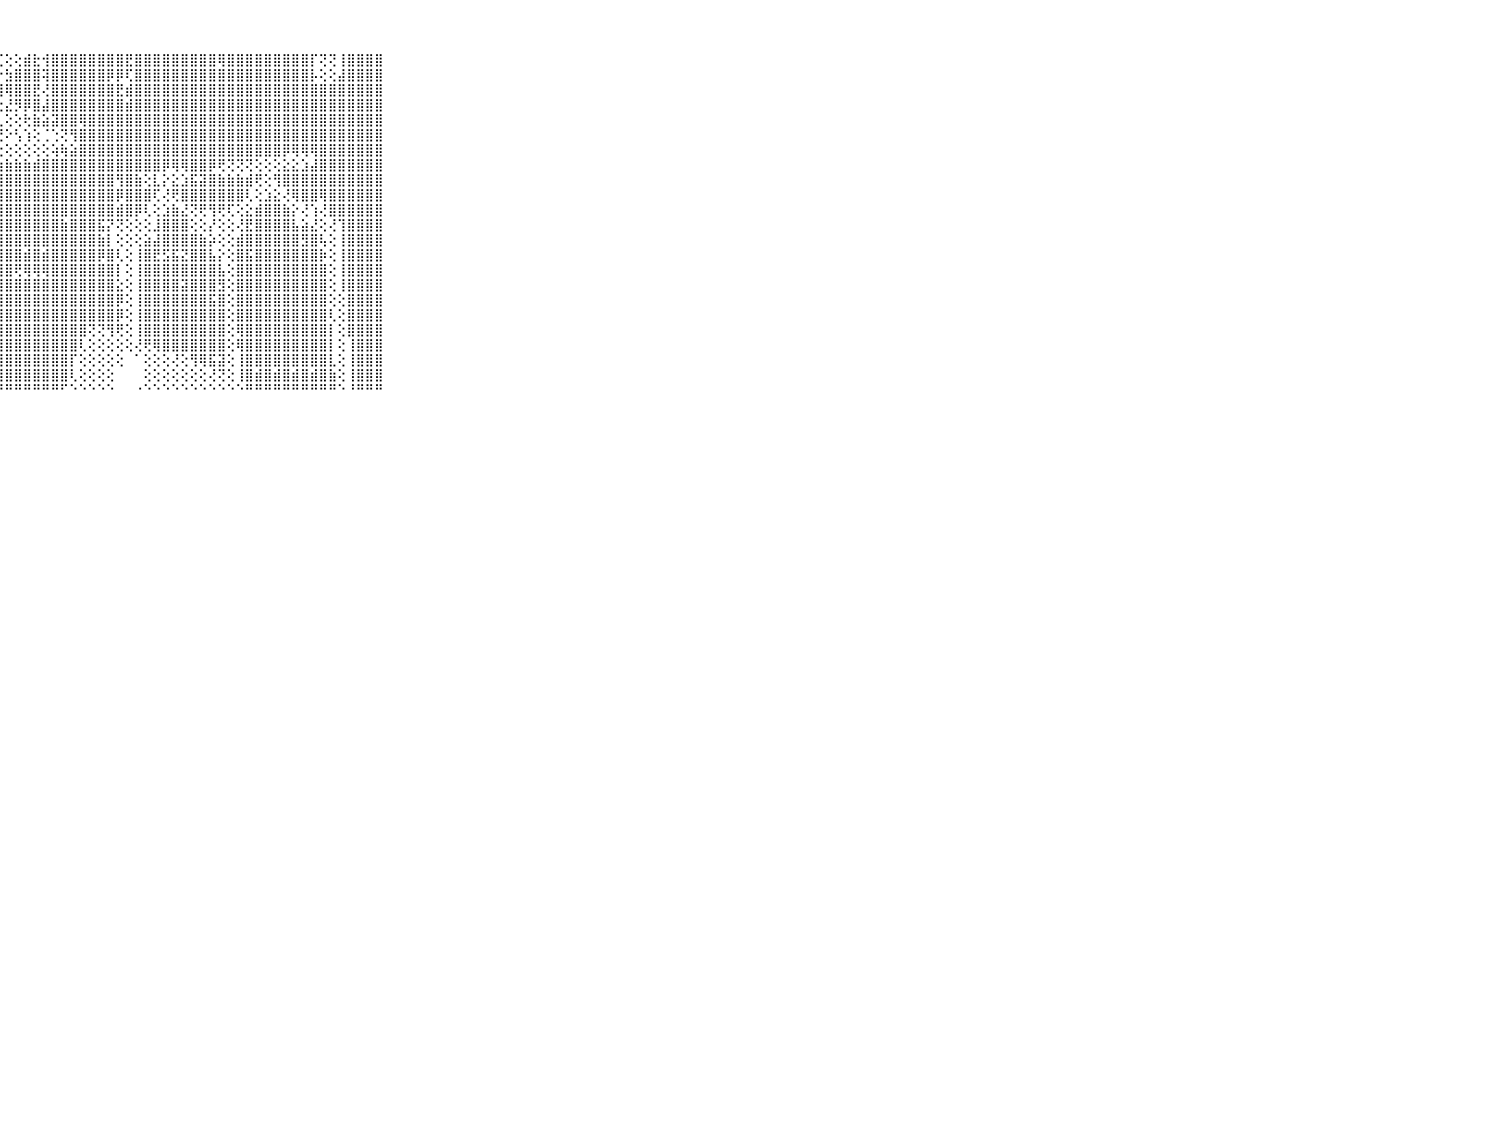

⠀⠀⠀⠀⠀⠀⠀⠀⠀⠀⠀⠁⠅⠀⠀⠀⠀⠀⠀⠀⠀⠀⠀⠀⢠⡝⢿⢏⢕⢕⣾⣗⢺⣿⣿⣿⣿⣿⣿⣿⣿⣟⣿⣿⣿⣿⣿⣿⣿⣿⣿⢿⣿⣿⣿⣿⣿⣿⣿⣿⣿⡏⢝⢝⢸⣿⣿⣿⣿⠀⠀⠀⠀⠀⠀⠀⠀⠀⠀⠀⠀
⠀⠀⠀⠀⠀⠀⠀⠀⠀⠀⠀⠀⠀⠀⠀⠀⠀⠀⠀⠀⠀⠀⠀⢕⣺⣿⣧⡕⣳⣿⣿⣿⢽⣿⣿⣿⣿⣿⣿⡿⡿⢏⣿⣿⣿⣿⣿⣿⣿⣿⣿⣿⣿⣿⣿⣿⣿⣿⣿⣿⣿⡧⢕⢕⣼⣿⣿⣿⣿⠀⠀⠀⠀⠀⠀⠀⠀⠀⠀⠀⠀
⠀⠀⠀⠀⠀⠀⠀⠀⠀⠀⠀⢔⠀⠀⠀⠀⠀⠀⠀⠀⠀⠀⢕⢕⣿⣿⢟⢻⢿⣿⣿⣟⢜⣿⣿⣿⣿⣿⣿⣿⣟⣾⣿⣿⣿⣿⣿⣿⣿⣿⣿⣿⣿⣿⣿⣿⣿⣿⣿⣿⣿⣿⣿⣿⣿⣿⣿⣿⣿⠀⠀⠀⠀⠀⠀⠀⠀⠀⠀⠀⠀
⠀⠀⠀⠀⠀⠀⠀⠀⠀⠀⠀⢕⢕⠀⠀⠀⠀⠀⠀⠀⠀⠀⢕⢕⣿⢏⢕⣕⣜⡻⡿⣿⣼⣿⣿⣿⣿⣿⣿⣿⣿⣾⣿⣿⣿⣿⣿⣿⣿⣿⣿⣿⣿⣿⣿⣿⣿⣿⣿⣿⣿⣿⣿⣿⣿⣿⣿⣿⣿⠀⠀⠀⠀⠀⠀⠀⠀⠀⠀⠀⠀
⠀⠀⠀⠀⠀⠀⠀⠀⠀⠀⠀⢕⢕⠀⠀⠀⠀⠀⠀⠀⠀⠀⠁⢁⠅⠕⢅⢅⢕⢕⢗⣷⣵⣽⣿⣿⢿⣿⣿⣿⣿⣿⣿⣿⣿⣿⣿⣿⣿⣿⣿⣿⣿⣿⣿⣿⣿⣿⣿⣿⣿⣿⣿⣿⣿⣿⣿⣿⣿⠀⠀⠀⠀⠀⠀⠀⠀⠀⠀⠀⠀
⠀⠀⠀⠀⠀⠀⠀⠀⠀⠀⠀⢕⢕⠀⠀⠀⠀⠀⠀⠀⠀⠀⠑⢁⠅⠔⠕⢘⠕⢣⢱⢕⢈⢑⢝⢻⣿⣿⣿⣿⣿⣿⣿⣿⣿⣿⣿⣿⣿⣿⣿⣿⣿⣿⣿⣿⣿⣿⣿⣿⣿⣿⣿⣿⣿⣿⣿⣿⣿⠀⠀⠀⠀⠀⠀⠀⠀⠀⠀⠀⠀
⠀⠀⠀⠀⠀⠀⠀⠀⠀⠀⠀⢕⢕⢕⢐⠀⠀⢀⠀⠐⢔⢔⢔⢕⢕⢰⢕⢕⢕⢕⢕⢕⢕⢵⢷⣵⣿⣿⣿⣿⣿⣿⣿⣿⣿⣿⣿⣿⣿⣿⣿⣿⣿⣿⣿⣿⣿⣿⡿⢿⢿⢿⣿⣿⣿⣿⣿⣿⣿⠀⠀⠀⠀⠀⠀⠀⠀⠀⠀⠀⠀
⠀⠀⠀⠀⠀⠀⠀⠀⠀⠀⠀⢕⢕⢕⢕⠀⠀⢕⢀⢑⢅⢕⢕⢕⢕⣵⣷⣷⣷⣷⣷⣾⣿⣿⣿⣿⣿⣿⣿⣿⣿⣿⣿⣿⣿⡿⢿⢿⣿⣿⡿⢟⢝⢝⢝⢕⢕⢕⣕⣕⣱⣼⣿⣿⣿⣿⣿⣿⣿⠀⠀⠀⠀⠀⠀⠀⠀⠀⠀⠀⠀
⠀⠀⠀⠀⠀⠀⠀⠀⠀⠀⠀⢕⢕⢕⢕⠀⠀⢕⢕⢕⢕⢕⢕⢱⣿⣿⣿⣿⣿⣿⣿⣿⣿⣿⣿⣿⣿⣿⣿⣿⢻⣿⣷⢕⣇⡕⣕⣱⣯⣽⣿⣷⣷⣷⣾⢟⢕⢻⣿⣿⣿⣿⣿⣿⣿⣿⣿⣿⣿⠀⠀⠀⠀⠀⠀⠀⠀⠀⠀⠀⠀
⠀⠀⠀⠀⠀⠀⠀⠀⠀⠀⠀⢕⢕⢕⢕⠀⠀⢕⢕⢕⢕⣕⣱⣼⣿⣿⣿⣿⣿⣿⣿⣿⣿⣿⣿⣿⣿⣿⣿⣿⡿⣿⣿⣿⢏⢜⢟⣿⣿⣿⣿⣿⣿⣿⢇⢕⣱⣕⢜⢿⣿⣿⢿⣿⣿⣿⣿⣿⣿⠀⠀⠀⠀⠀⠀⠀⠀⠀⠀⠀⠀
⠀⠀⠀⠀⠀⠀⠀⠀⠀⠀⠀⢕⢕⢕⢕⢕⠀⢕⢕⣵⣿⣷⣷⣾⣿⣿⣿⣿⣿⣿⣿⣿⣿⣿⣿⣿⣿⣿⣿⣿⣾⣿⡿⢇⢕⣱⣷⣜⢝⢟⢻⢟⢏⢕⣕⣾⣿⣿⣷⡕⢜⢱⢜⣿⣿⣿⣿⣿⣿⠀⠀⠀⠀⠀⠀⠀⠀⠀⠀⠀⠀
⠀⠀⠀⠀⠀⠀⠀⠀⠀⠀⠀⢕⢕⢕⢕⠀⠀⢕⢕⣿⣿⣿⣿⣿⣿⣿⣿⣾⣿⣿⣿⣿⣿⣿⣷⣿⣿⣿⣯⡝⢝⢕⢕⢕⣸⣿⣿⣿⢕⢕⡜⢕⢕⢜⣟⣿⣿⣿⣿⣧⣵⣜⢕⢜⢹⣿⣿⣿⣿⠀⠀⠀⠀⠀⠀⠀⠀⠀⠀⠀⠀
⠀⠀⠀⠀⠀⠀⠀⠀⠀⠀⠀⢕⢕⢕⢕⠀⢕⢕⢕⣿⣿⣿⣿⣿⣿⣿⣿⣿⣿⣿⣿⣿⣿⣿⣿⣿⣿⣿⣷⡇⢕⢕⢕⣵⣼⣿⣿⣿⣿⣷⡵⢕⢕⣾⣿⣿⣿⣿⣿⣿⣻⣿⢧⢕⢸⣿⣿⣿⣿⠀⠀⠀⠀⠀⠀⠀⠀⠀⠀⠀⠀
⠀⠀⠀⠀⠀⠀⠀⠀⠀⠀⠀⢕⢕⢕⢑⠀⢕⢕⢕⣿⣿⣿⣿⣿⣿⣿⣿⣿⣿⣿⣾⣿⣾⣿⣿⣿⣿⣿⡿⣿⢇⢕⢸⣿⣟⣫⣯⣝⣿⣿⣧⡕⢕⣿⣯⣿⣿⣿⣿⣿⣿⣿⡷⢕⢸⣿⣿⣿⣿⠀⠀⠀⠀⠀⠀⠀⠀⠀⠀⠀⠀
⠀⠀⠀⠀⠀⠀⠀⠀⠀⠀⠀⢕⢕⢕⠑⠀⢕⢕⢕⣿⣿⣿⣿⣿⣿⣿⣿⣿⣿⢟⢿⢿⢿⣿⣿⣿⣿⣿⣿⣿⡇⢕⢸⣿⣿⣿⣿⣿⣿⣿⣿⣧⢕⣿⣿⣿⣿⣿⣿⣿⣿⣿⣿⢕⢸⣿⣿⣿⣿⠀⠀⠀⠀⠀⠀⠀⠀⠀⠀⠀⠀
⠀⠀⠀⠀⠀⠀⠀⠀⠀⠀⠀⢕⢕⢕⠀⠀⢕⢕⢜⢝⢕⢹⣯⣽⣿⣿⣿⣿⣿⣿⣿⣿⣿⣿⣿⣿⣿⣿⣿⣿⣕⢕⢸⣿⣿⣿⣿⣽⣿⣿⣿⣻⢕⣿⣿⣿⣿⣿⣿⣿⣿⣿⣿⢕⢸⣿⣿⣿⣿⠀⠀⠀⠀⠀⠀⠀⠀⠀⠀⠀⠀
⠀⠀⠀⠀⠀⠀⠀⠀⠀⠀⠀⢕⢕⢕⠀⠀⢕⢕⢕⢕⢕⣿⣿⣿⣿⣿⣿⣿⣿⣿⣿⣿⣿⣿⣿⣿⣿⣿⣿⣿⡿⢕⢸⣿⣿⣿⣿⣿⣿⣿⣯⣿⢕⣿⣿⣿⣿⣿⣿⣿⣿⣿⣿⢕⢕⣿⣿⣿⣿⠀⠀⠀⠀⠀⠀⠀⠀⠀⠀⠀⠀
⠀⠀⠀⠀⠀⠀⠀⠀⠀⠀⠀⢕⢕⢕⠀⠀⢕⢕⢕⢕⢱⣿⣿⣿⣿⣿⣿⣿⣿⣿⣿⣿⣿⣿⣿⣿⣿⣿⣿⣿⡿⢕⢸⣿⣿⣿⣿⣿⣿⣿⣿⣿⢕⣿⣿⣿⣿⣿⣿⣿⣿⣿⣿⢇⢕⣿⣿⣿⣿⠀⠀⠀⠀⠀⠀⠀⠀⠀⠀⠀⠀
⠀⠀⠀⠀⠀⠀⠀⠀⠀⠀⠀⢕⢕⢕⠐⠀⢕⢕⢕⢕⢸⣿⣿⣿⣿⣿⣿⣿⣿⣿⣿⣿⣿⣿⣿⣿⣿⢝⢝⢻⢟⢕⢸⣿⣿⣿⣿⣿⣿⣿⣿⣿⢕⢿⣿⣿⣿⣿⣿⣿⣿⣿⣿⡇⢕⣿⣿⣿⣿⠀⠀⠀⠀⠀⠀⠀⠀⠀⠀⠀⠀
⠀⠀⠀⠀⠀⠀⠀⠀⠀⠀⠀⢕⢕⢕⢀⢕⢕⢕⠕⠕⢿⣿⣿⣿⣿⣿⣿⣿⣿⣿⣿⣿⣿⣿⣿⣿⢇⢕⢕⢕⢕⢕⢜⢟⢿⣿⣿⣿⣿⣿⣿⣿⢕⢿⣿⣿⣿⣿⣿⣿⣿⣿⣿⡇⢕⢸⣿⣿⣿⠀⠀⠀⠀⠀⠀⠀⠀⠀⠀⠀⠀
⠀⠀⠀⠀⠀⠀⠀⠀⠀⠀⠀⢕⢕⢕⠔⠐⠁⠀⠀⠀⠑⢻⣿⣿⣿⣿⣿⣿⣿⣿⣿⣿⣿⣿⣿⡏⢕⢕⢕⢕⢕⠀⠁⢕⢕⢕⢜⢕⢻⢿⣯⣽⢕⢸⣿⣿⣿⣿⣿⣿⣿⣿⣿⣇⢕⢸⣿⣿⣿⠀⠀⠀⠀⠀⠀⠀⠀⠀⠀⠀⠀
⠀⠀⠀⠀⠀⠀⠀⠀⠀⠀⠀⠑⠁⠀⠀⠀⠀⠀⠀⠀⠀⣿⣿⣿⣿⣿⣿⣿⣿⣿⣿⣿⣿⣿⣿⢇⢕⢕⢕⢕⠀⠀⠀⢕⢕⢕⢕⢕⢕⢕⢜⢝⢕⢸⣿⣾⣿⣾⣿⣾⣿⣾⣿⣷⢕⢸⣿⣿⣿⠀⠀⠀⠀⠀⠀⠀⠀⠀⠀⠀⠀
⠀⠀⠀⠀⠀⠀⠀⠀⠀⠀⠀⠀⠀⠀⠀⠀⠀⠀⠀⠀⠀⠛⠛⠛⠛⠛⠛⠛⠛⠛⠛⠛⠛⠛⠋⠑⠑⠑⠑⠑⠀⠀⠐⠑⠑⠑⠑⠑⠑⠑⠑⠑⠑⠑⠛⠛⠛⠛⠛⠛⠛⠛⠛⠛⠑⠘⠛⠛⠛⠀⠀⠀⠀⠀⠀⠀⠀⠀⠀⠀⠀